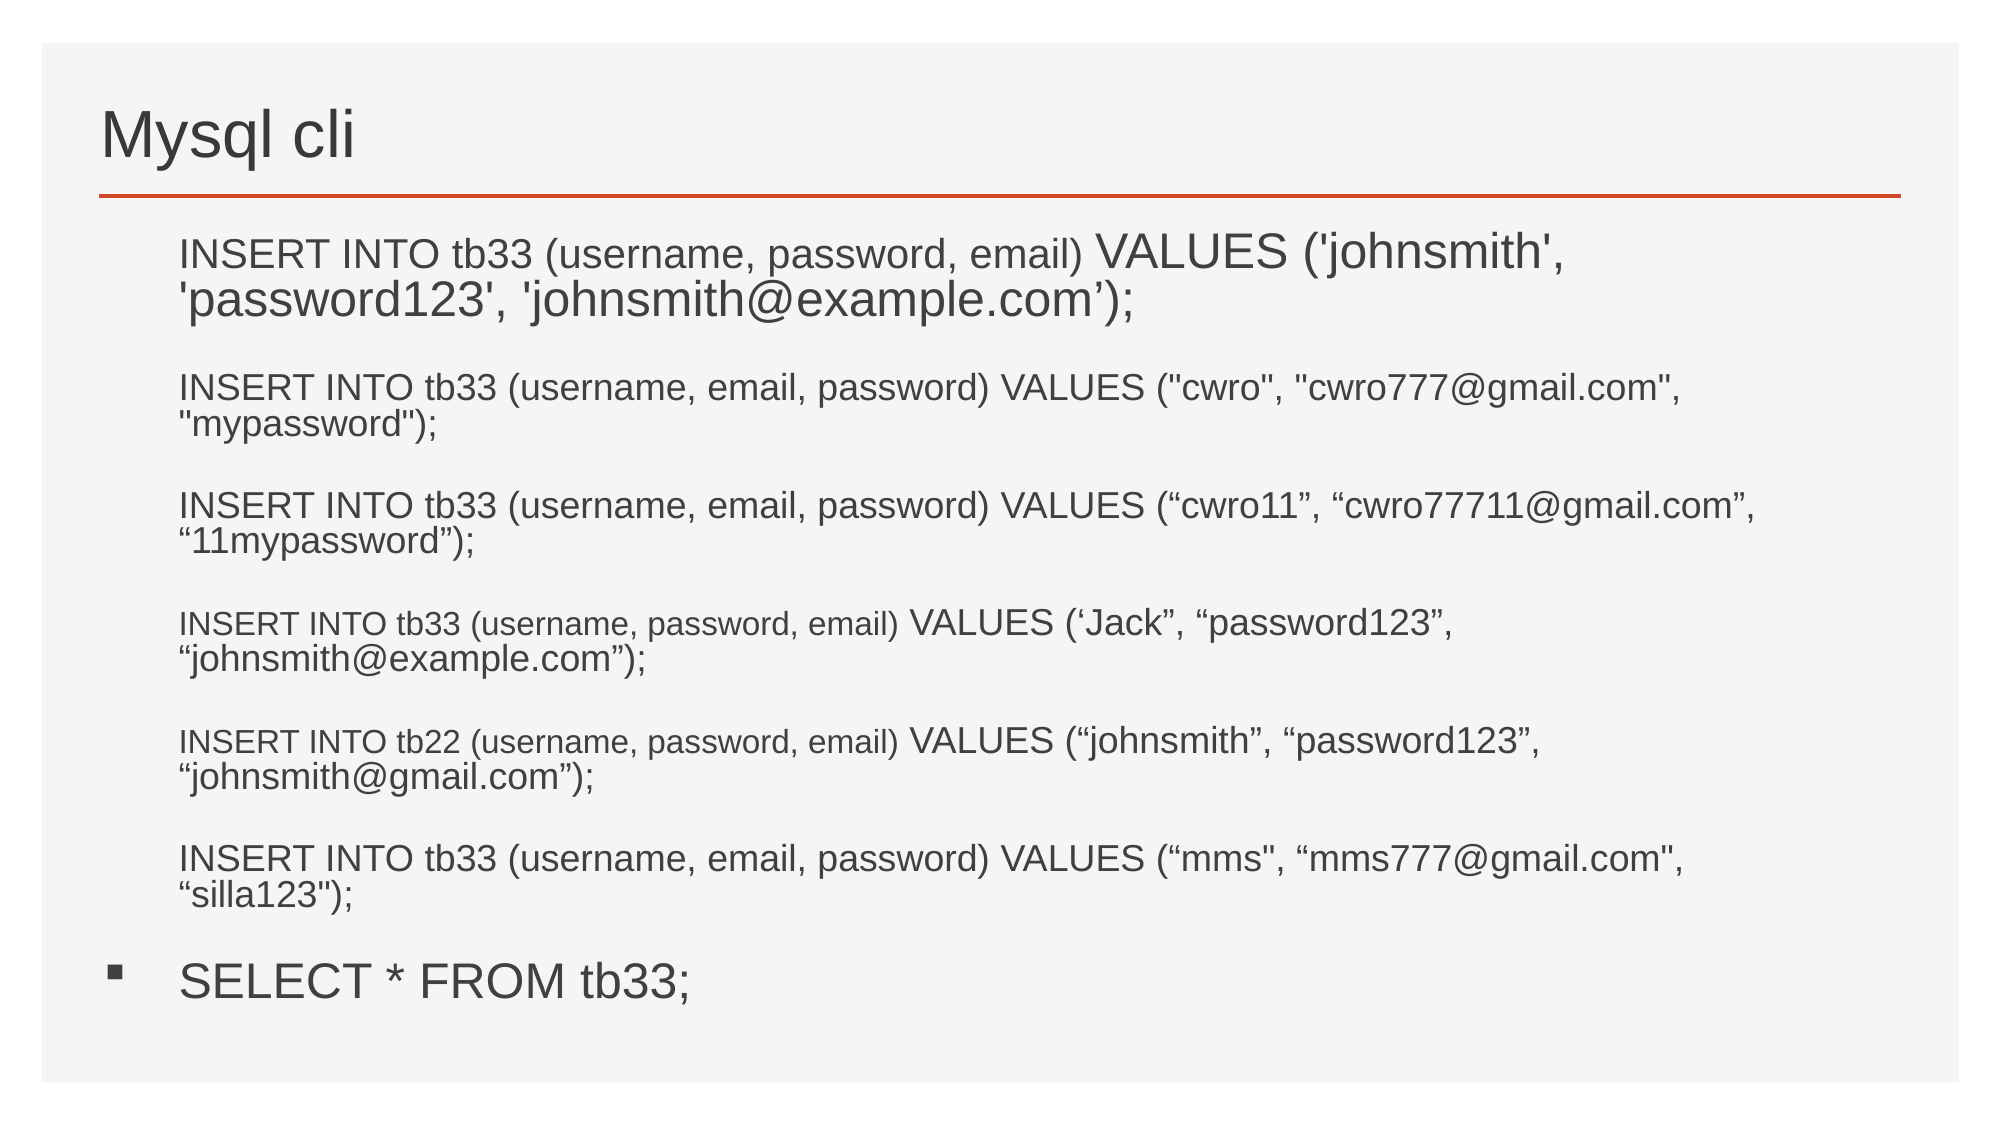

# Mysql cli
INSERT INTO tb33 (username, password, email) VALUES ('johnsmith', 'password123', 'johnsmith@example.com’);
INSERT INTO tb33 (username, email, password) VALUES ("cwro", "cwro777@gmail.com", "mypassword");
INSERT INTO tb33 (username, email, password) VALUES (“cwro11”, “cwro77711@gmail.com”, “11mypassword”);
INSERT INTO tb33 (username, password, email) VALUES (‘Jack”, “password123”, “johnsmith@example.com”);
INSERT INTO tb22 (username, password, email) VALUES (“johnsmith”, “password123”, “johnsmith@gmail.com”);
INSERT INTO tb33 (username, email, password) VALUES (“mms", “mms777@gmail.com", “silla123");
SELECT * FROM tb33;